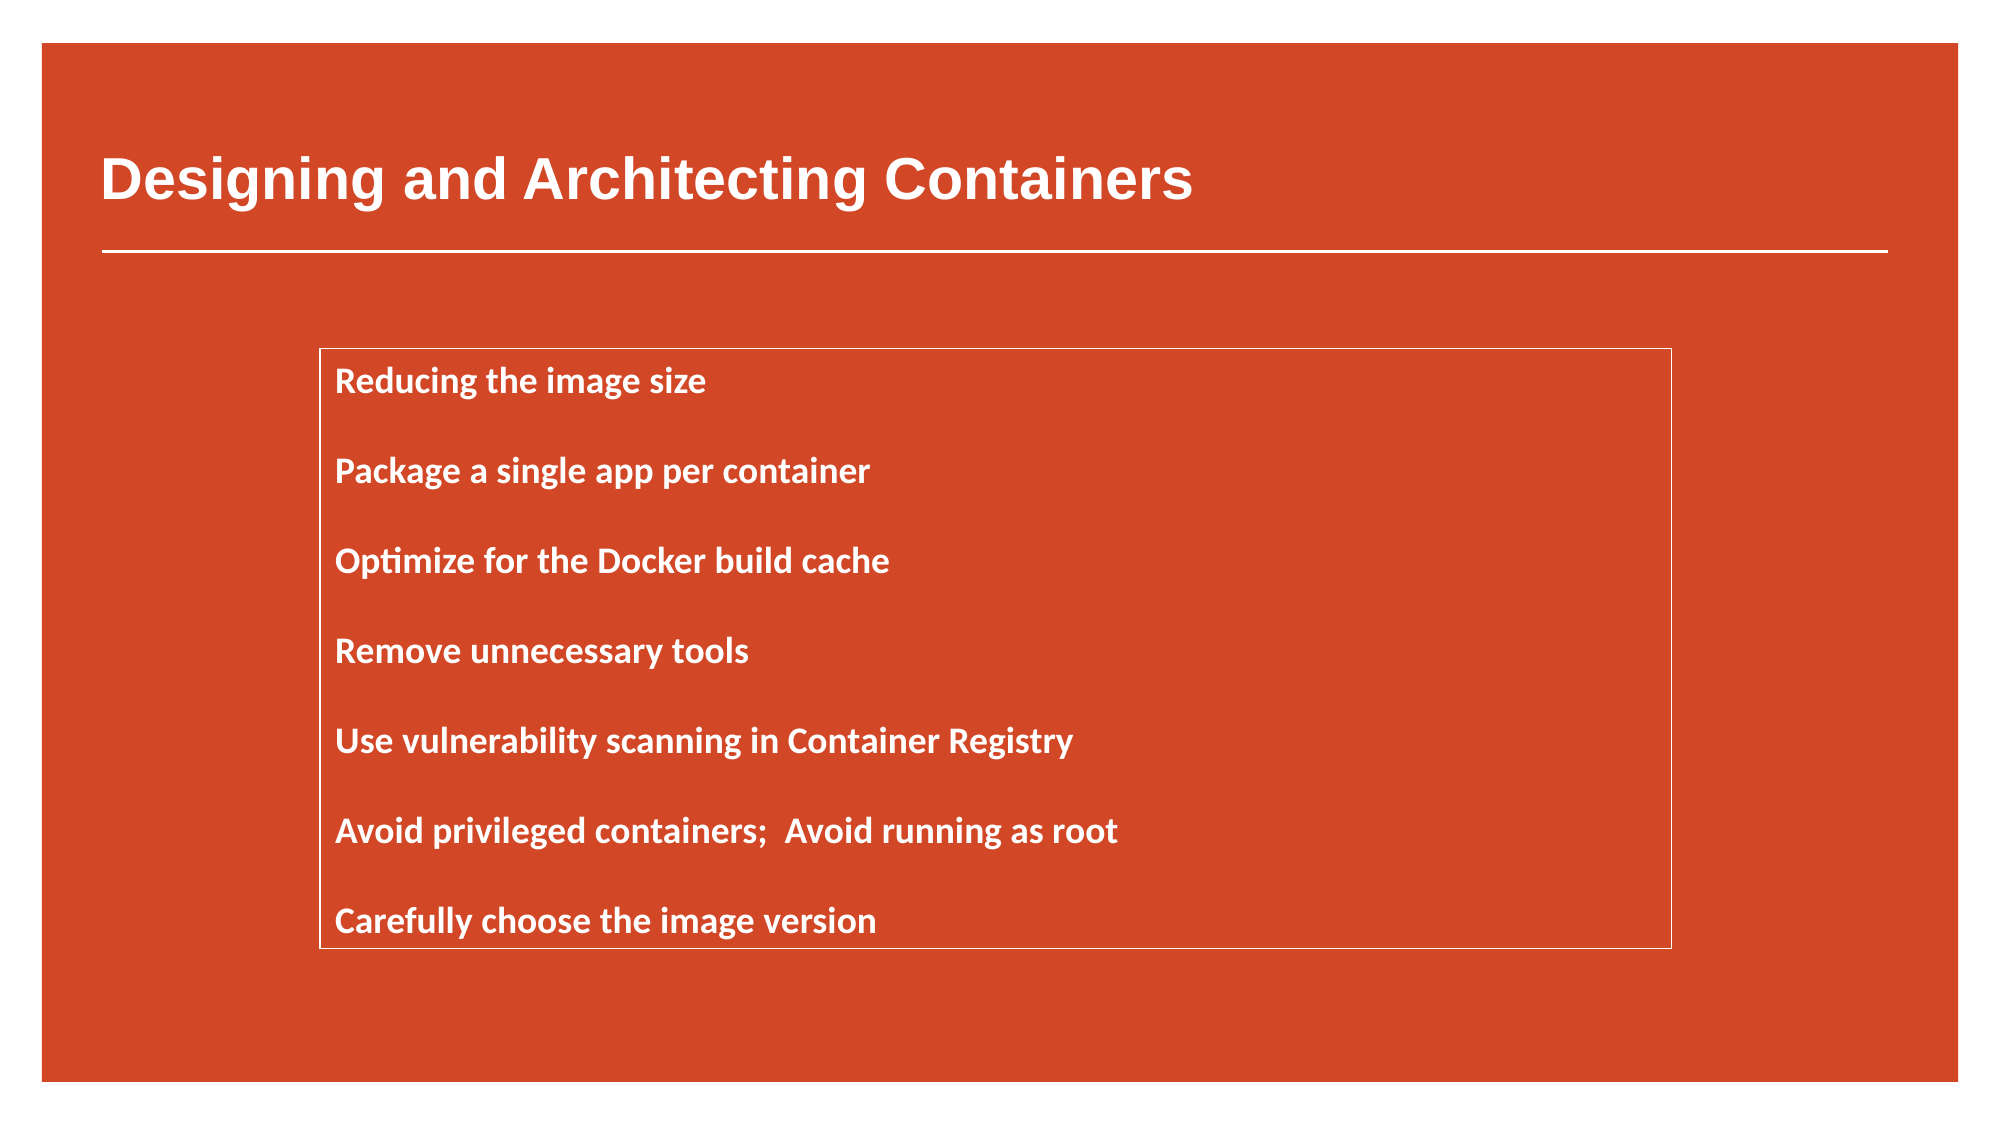

# Designing and Architecting Containers
Reducing the image size

Package a single app per container

Optimize for the Docker build cache

Remove unnecessary tools

Use vulnerability scanning in Container Registry

Avoid privileged containers;  Avoid running as root

Carefully choose the image version